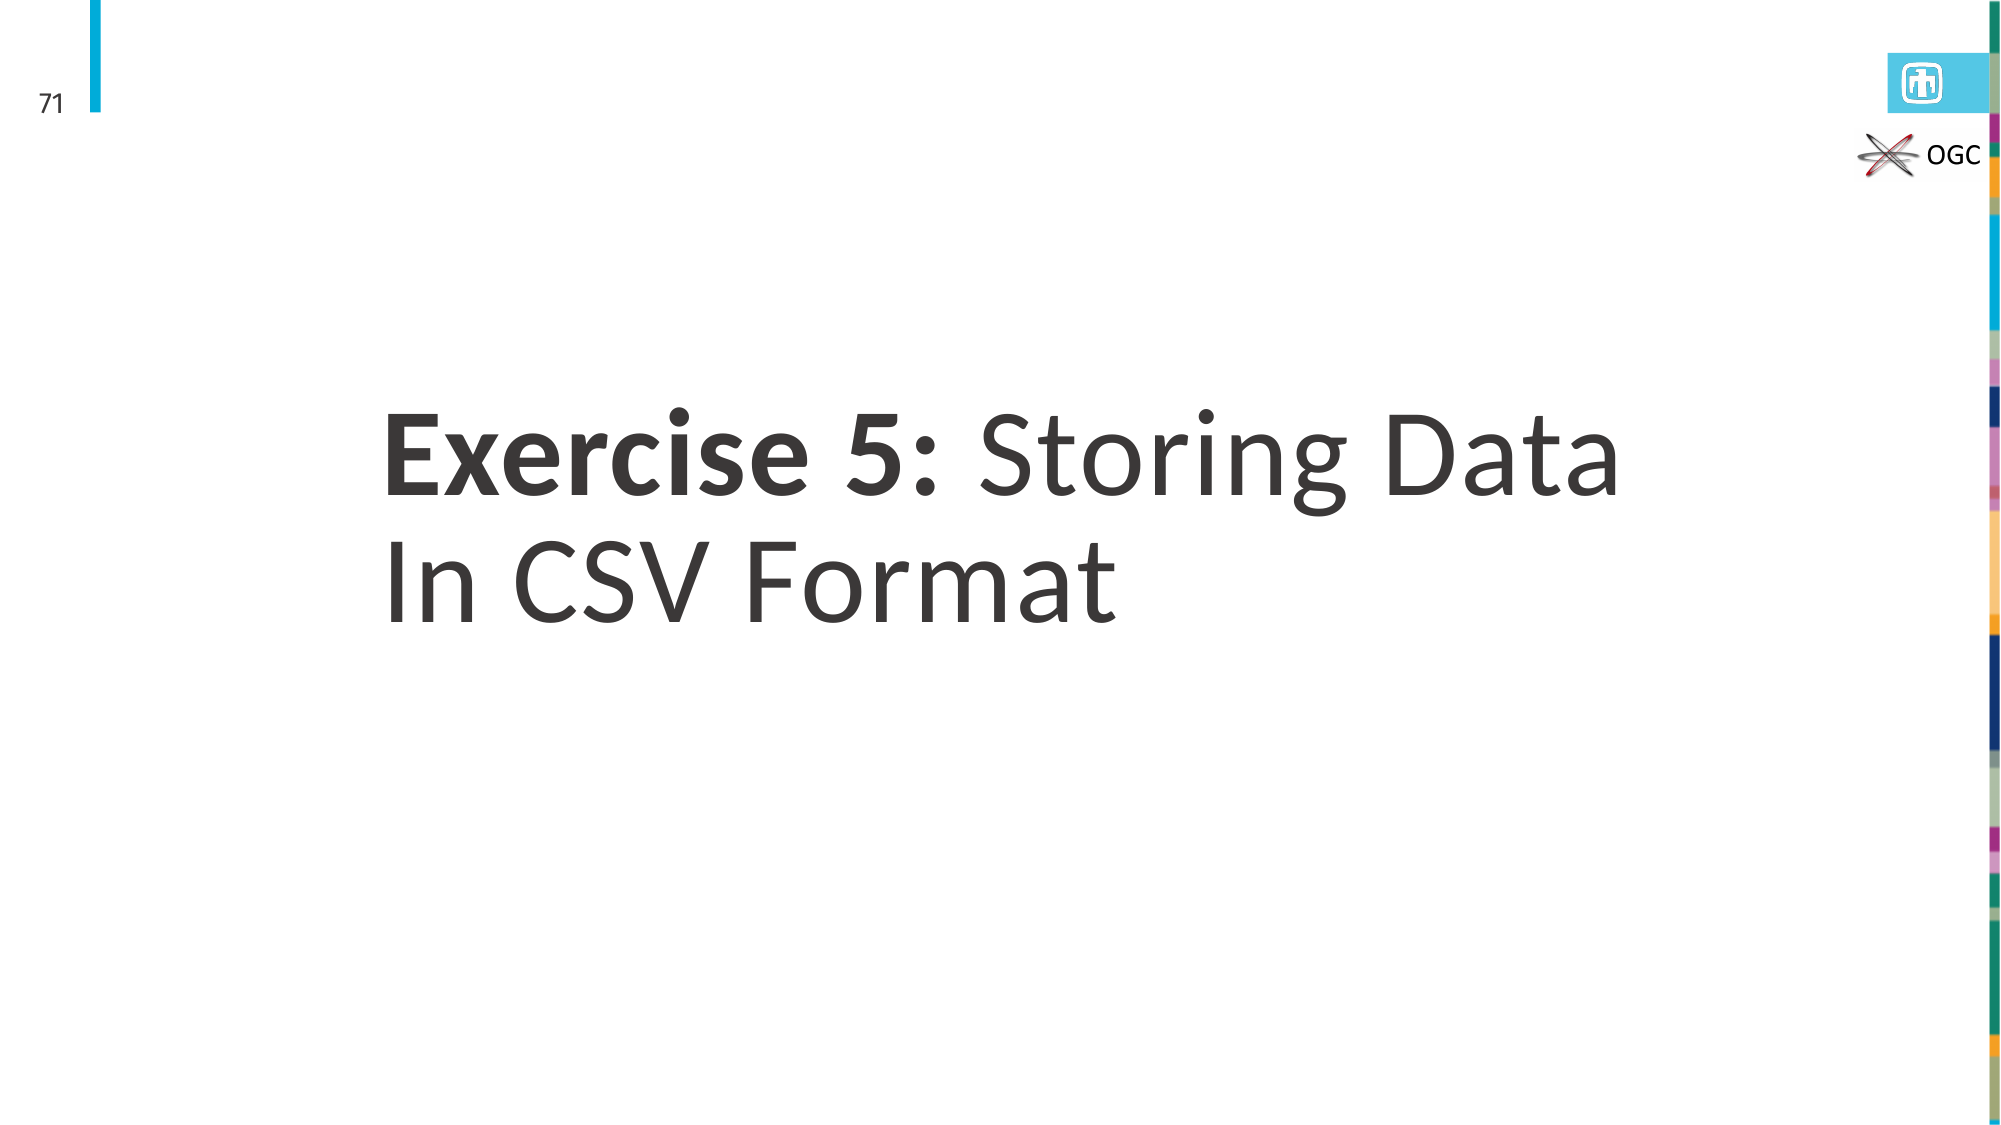

71
# Exercise 5: Storing Data In CSV Format